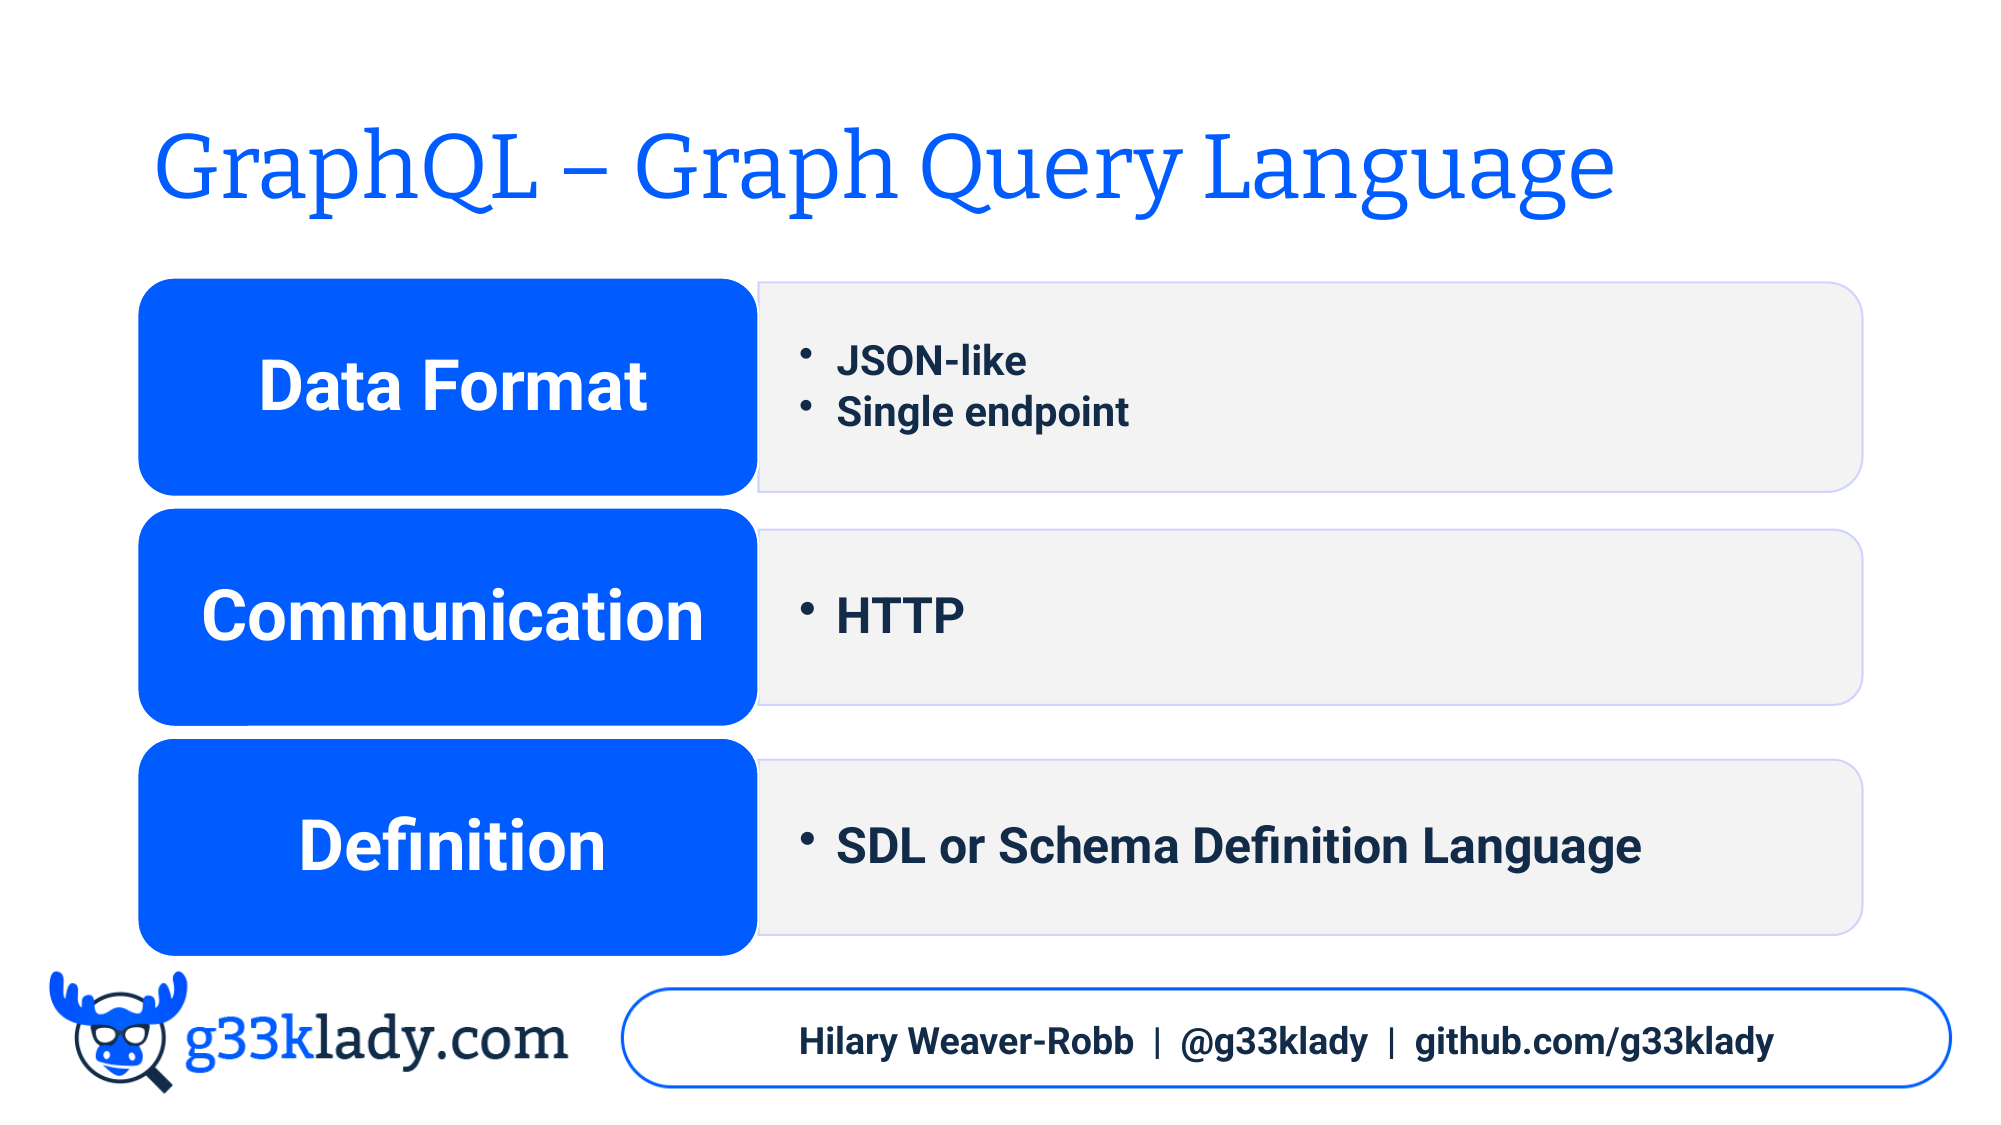

# GraphQL – Graph Query Language
JSON-like
Single endpoint
Data Format
HTTP
Communication
SDL or Schema Definition Language
Definition
Hilary Weaver-Robb  |  @g33klady  |  github.com/g33klady